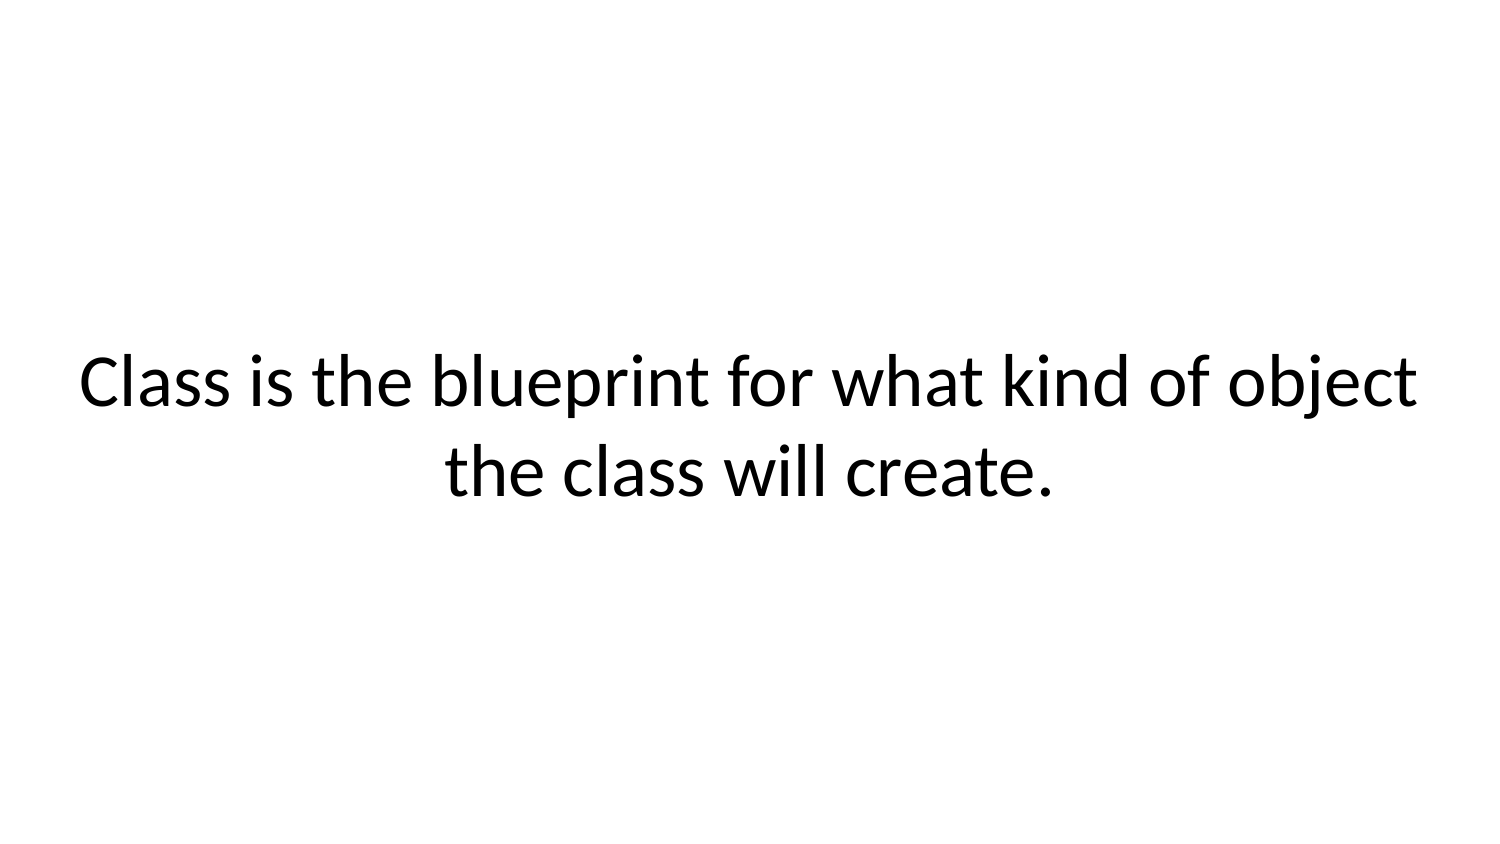

# Class is the blueprint for what kind of object the class will create.